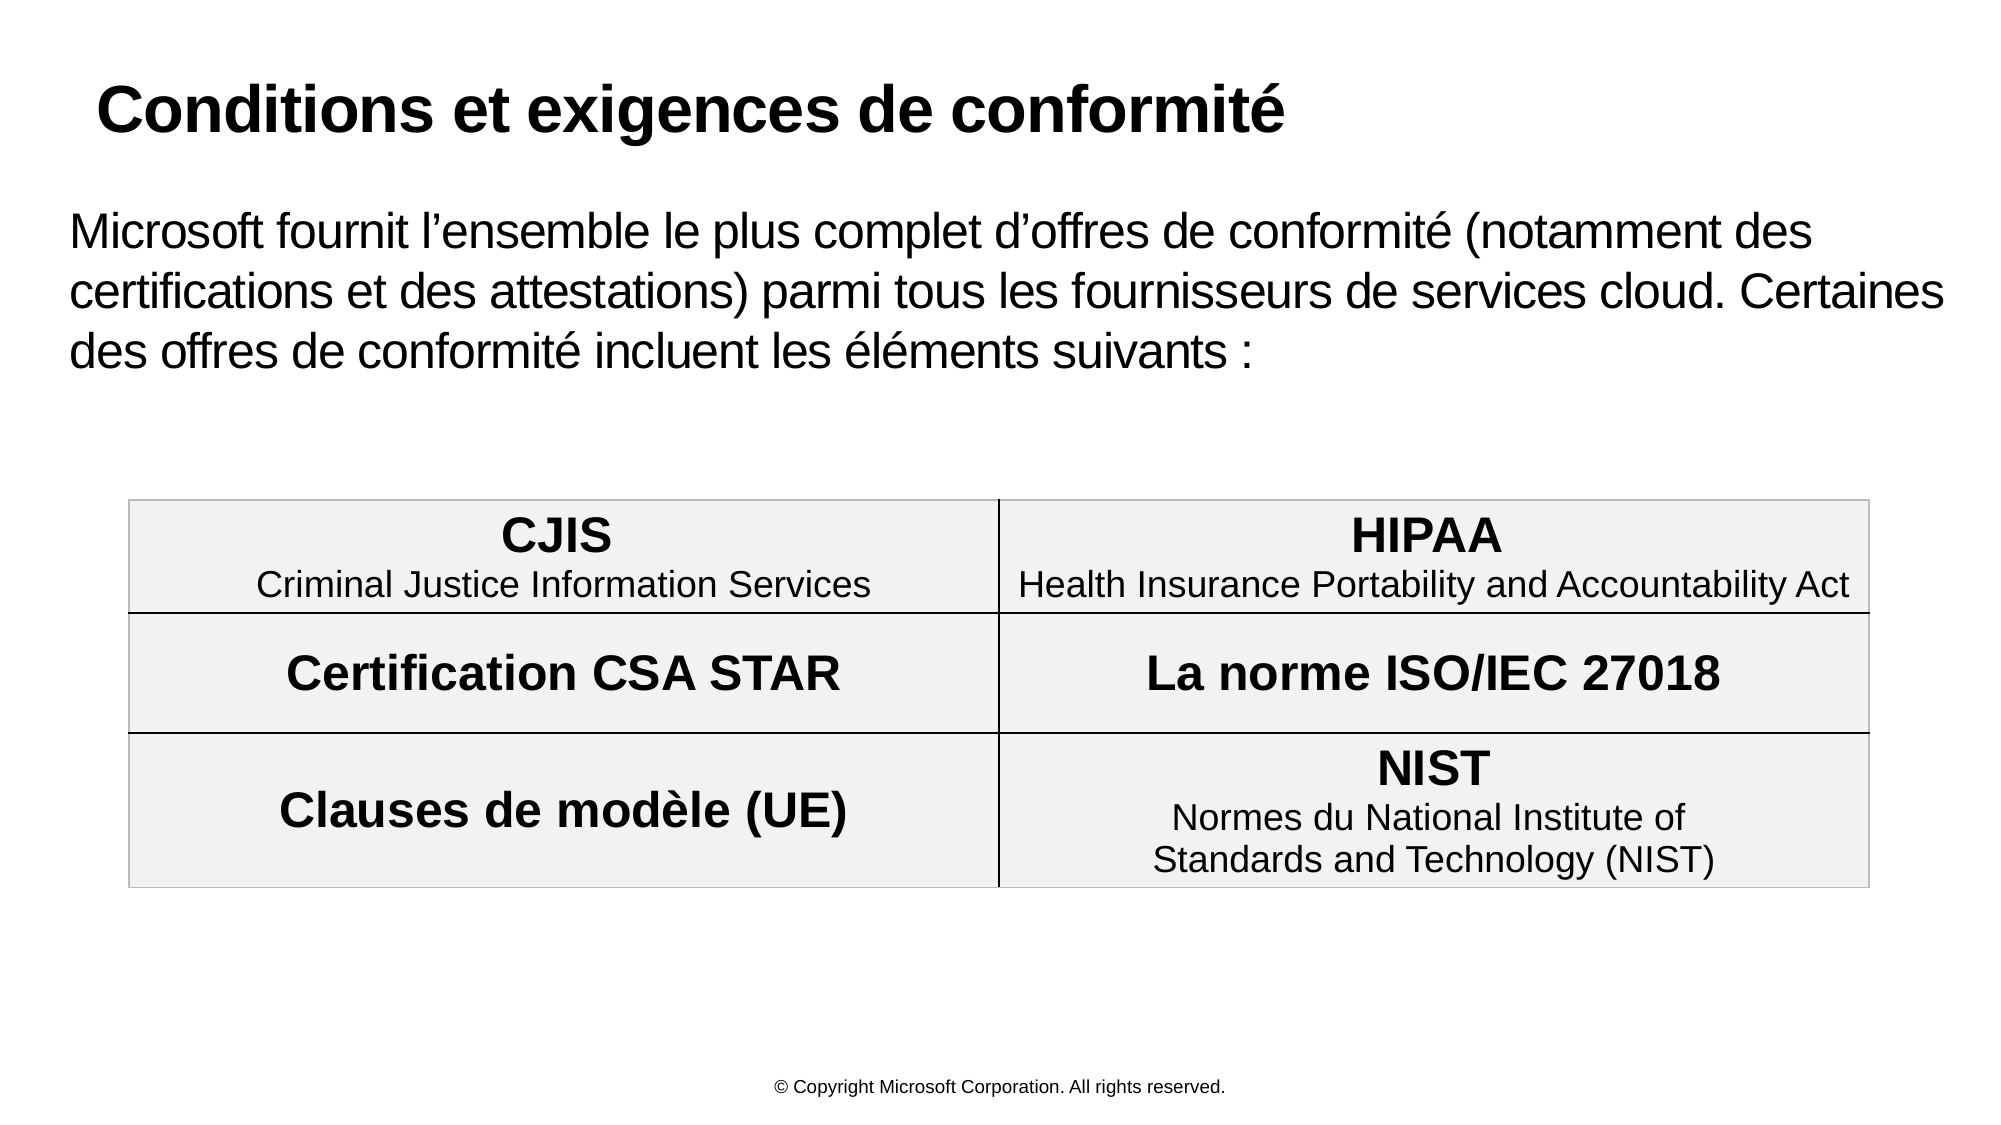

# Conditions et exigences de conformité
Microsoft fournit l’ensemble le plus complet d’offres de conformité (notamment des certifications et des attestations) parmi tous les fournisseurs de services cloud. Certaines des offres de conformité incluent les éléments suivants :
| CJIS Criminal Justice Information Services | HIPAA Health Insurance Portability and Accountability Act |
| --- | --- |
| Certification CSA STAR | La norme ISO/IEC 27018 |
| Clauses de modèle (UE) | NIST Normes du National Institute of Standards and Technology (NIST) |